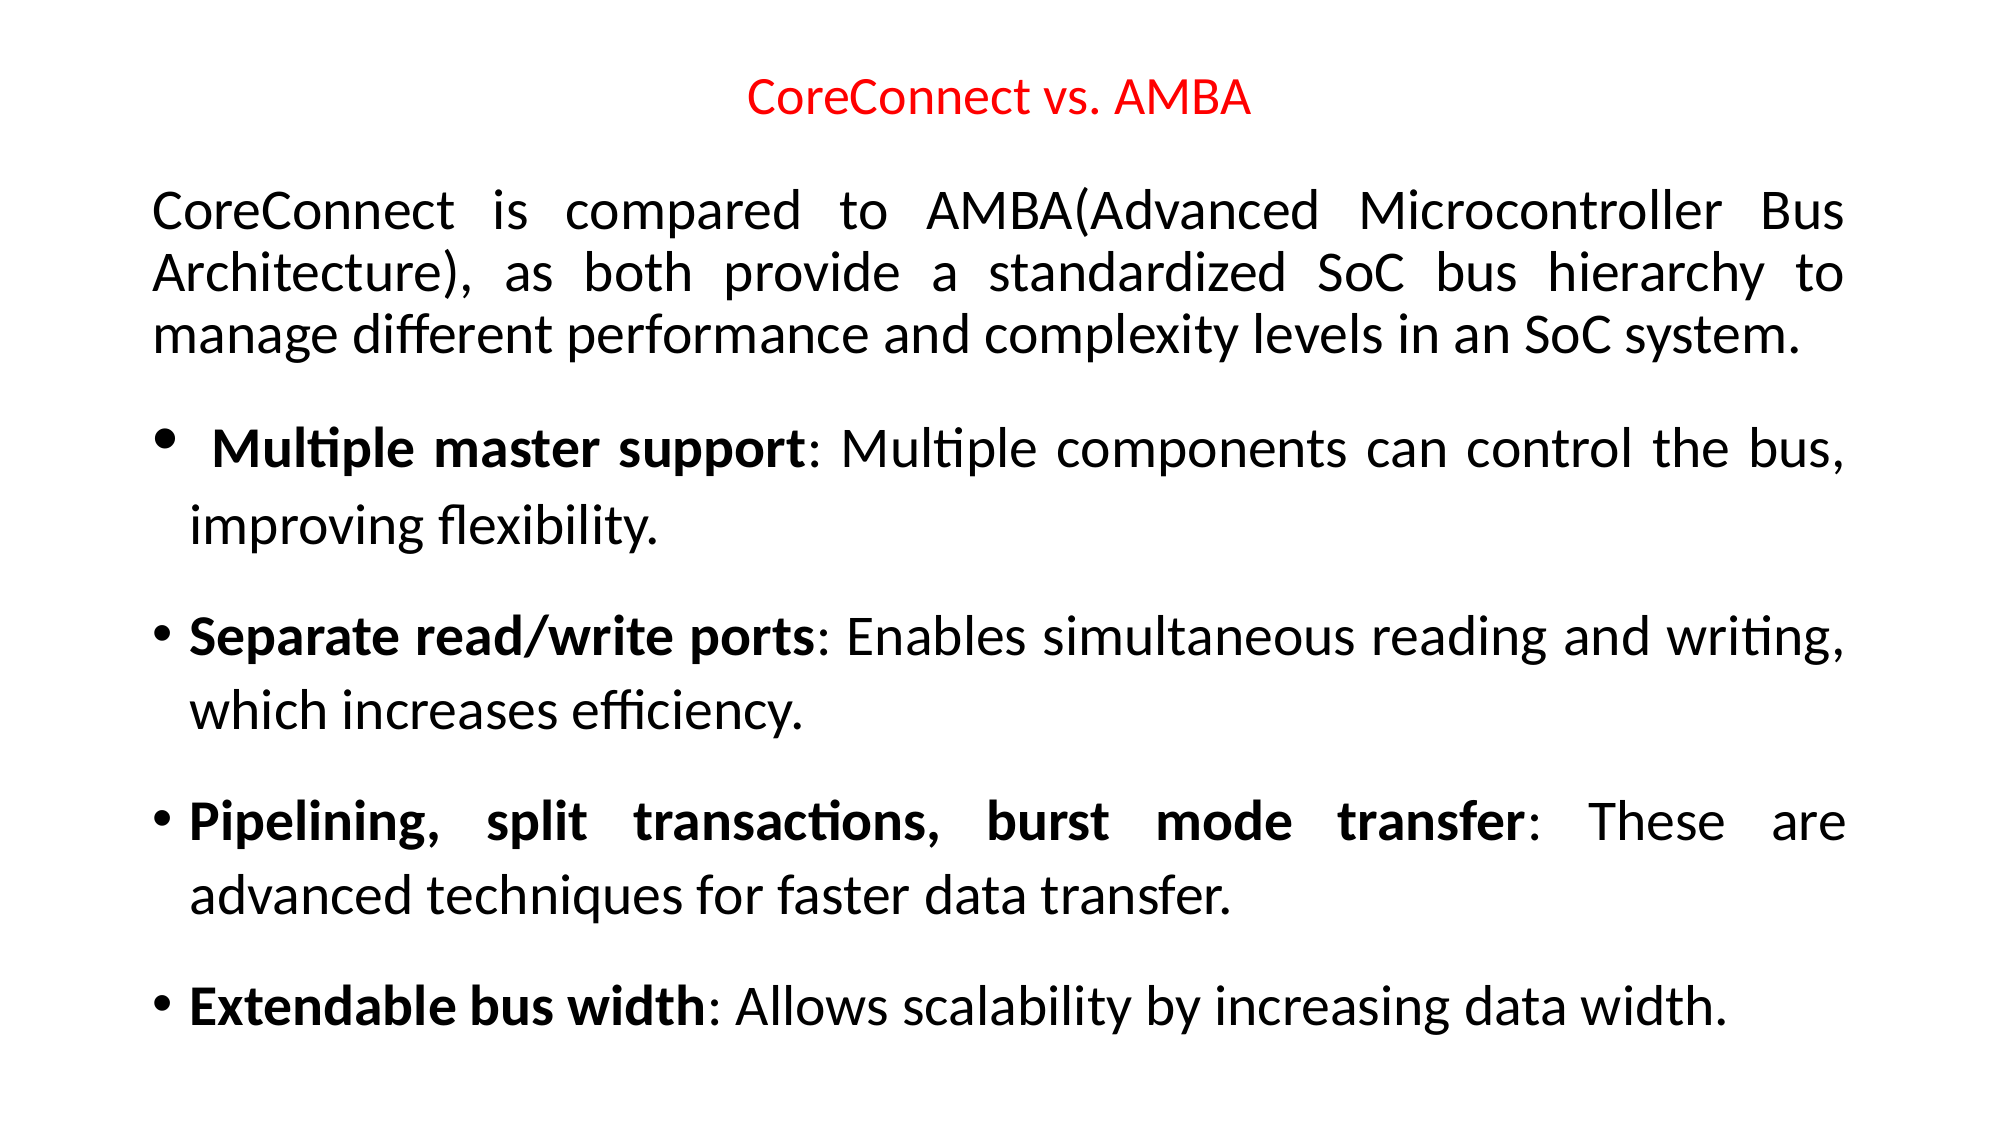

# CoreConnect vs. AMBA
CoreConnect is compared to AMBA(Advanced Microcontroller Bus Architecture), as both provide a standardized SoC bus hierarchy to manage different performance and complexity levels in an SoC system.
 Multiple master support: Multiple components can control the bus, improving flexibility.
Separate read/write ports: Enables simultaneous reading and writing, which increases efficiency.
Pipelining, split transactions, burst mode transfer: These are advanced techniques for faster data transfer.
Extendable bus width: Allows scalability by increasing data width.